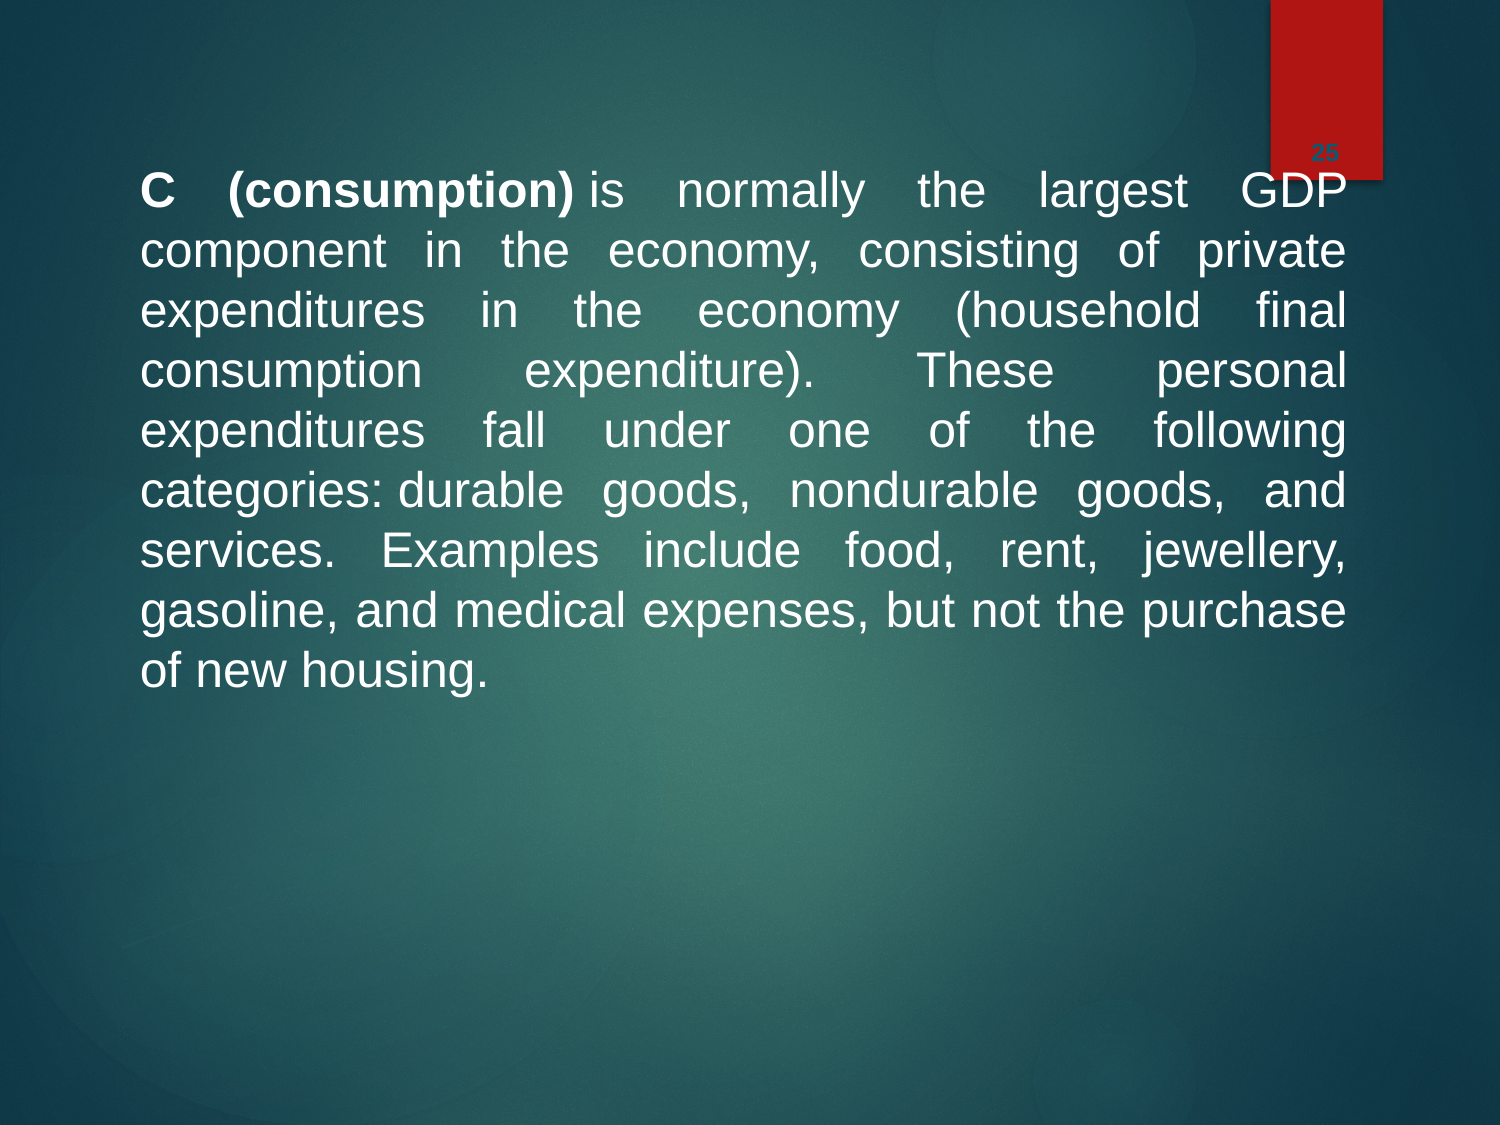

25
C (consumption) is normally the largest GDP component in the economy, consisting of private expenditures in the economy (household final consumption expenditure). These personal expenditures fall under one of the following categories: durable goods, nondurable goods, and services. Examples include food, rent, jewellery, gasoline, and medical expenses, but not the purchase of new housing.